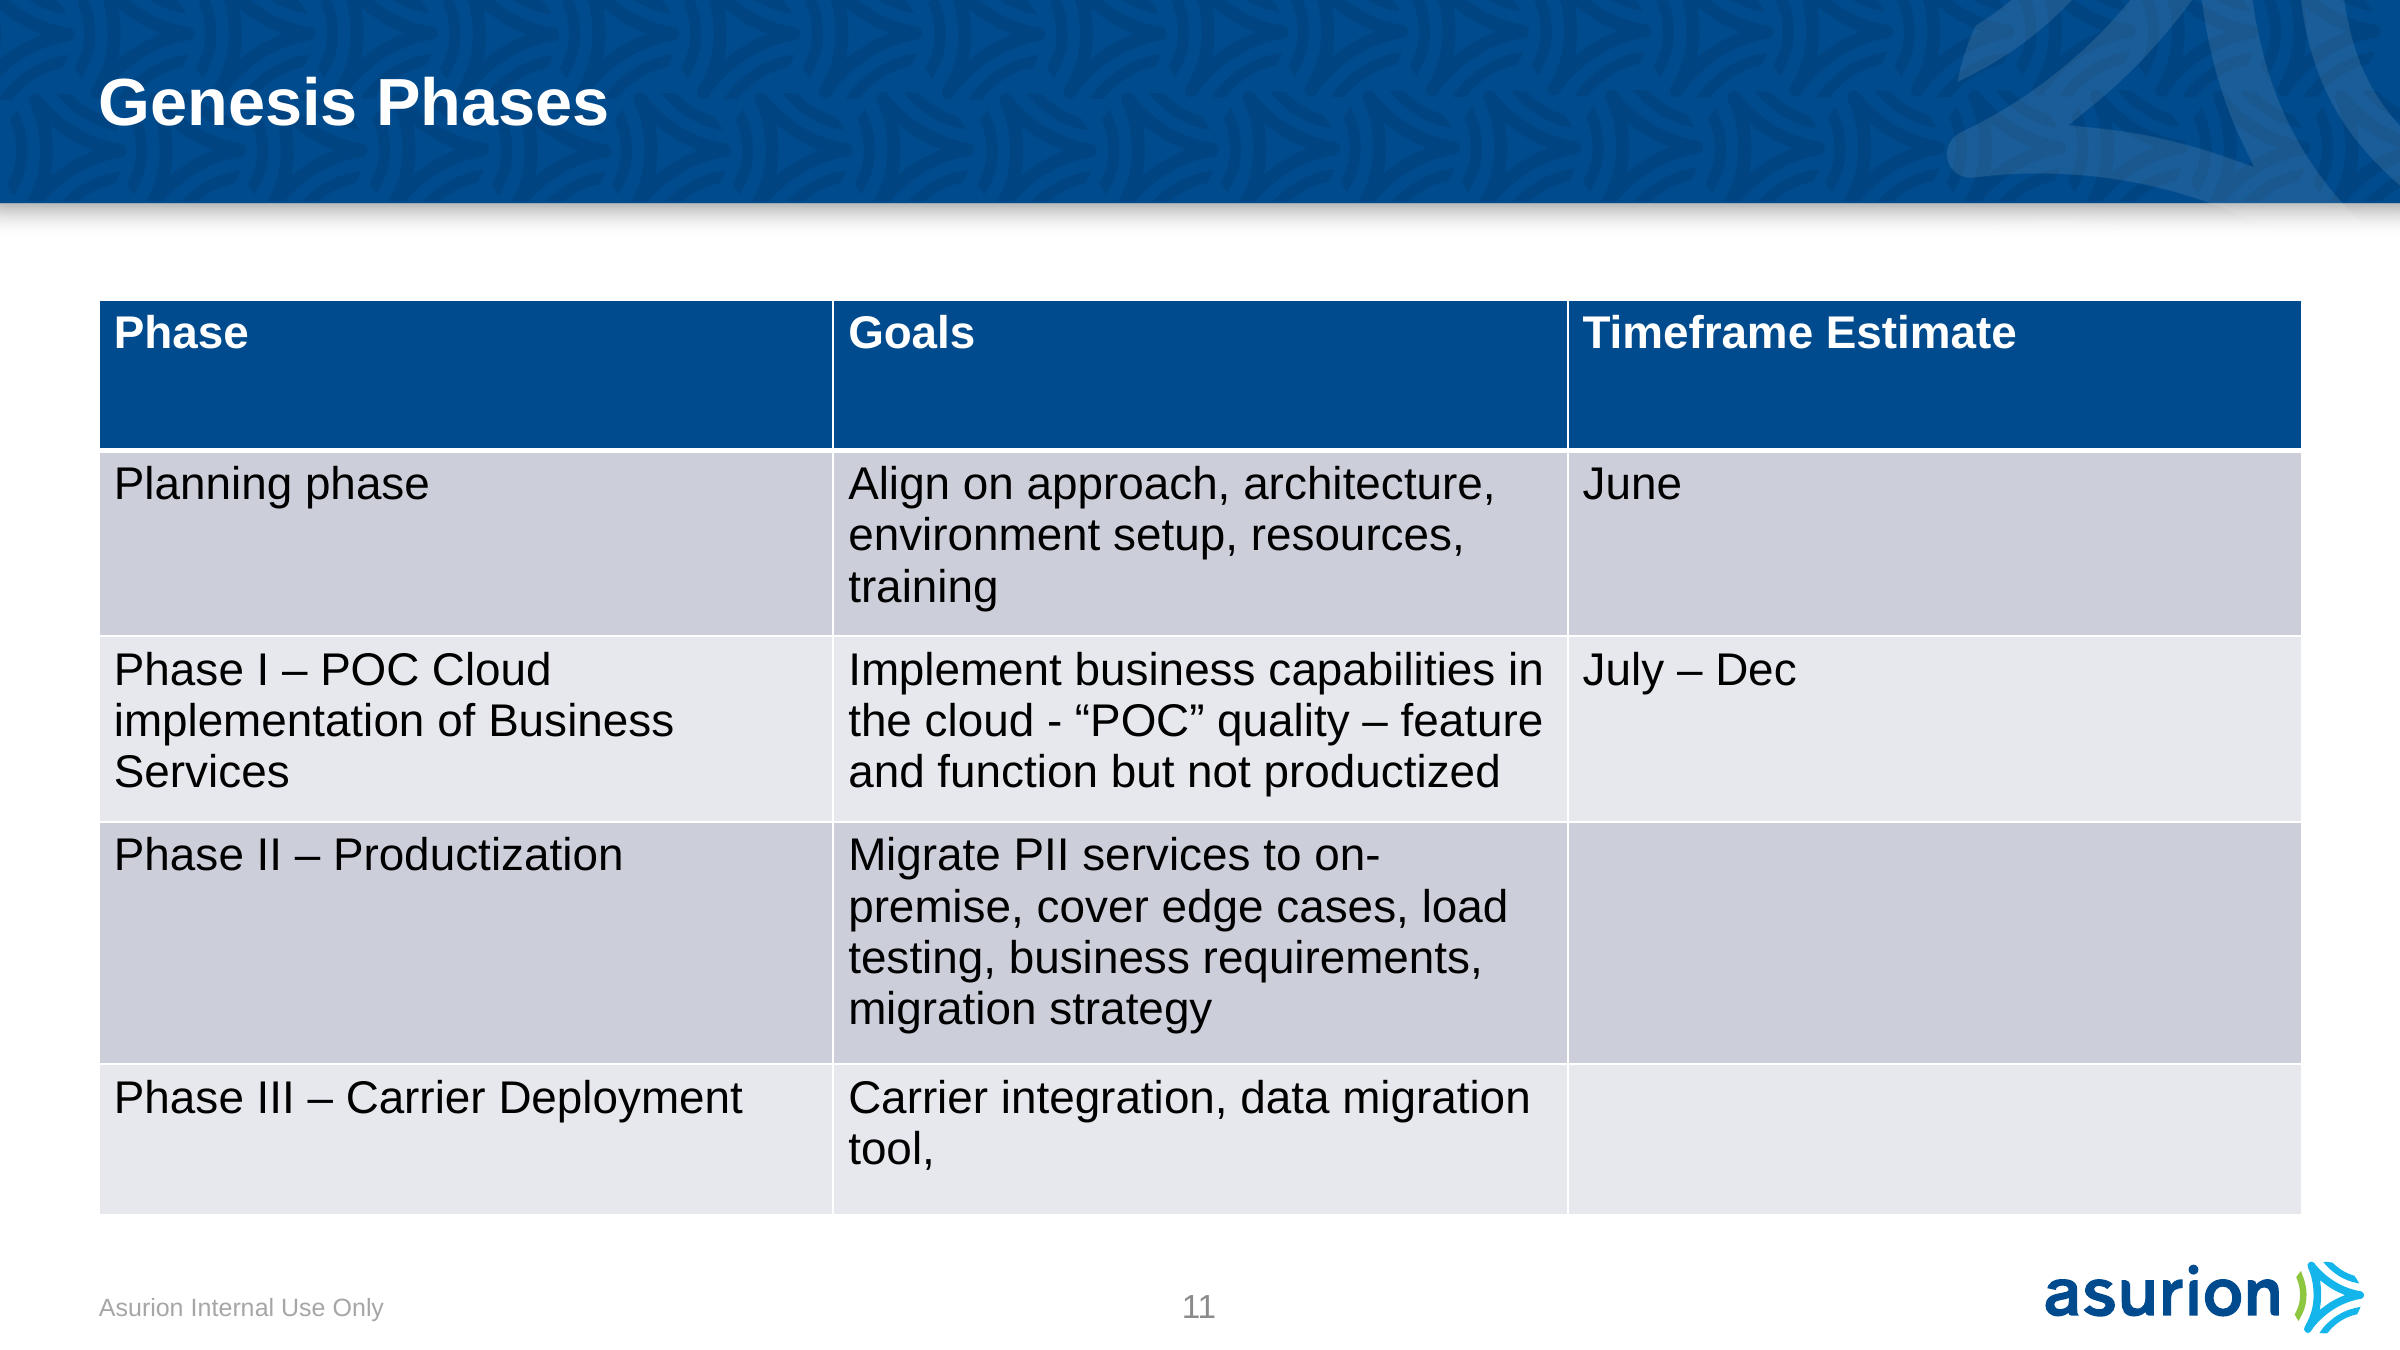

# Genesis Phases
| Phase | Goals | Timeframe Estimate |
| --- | --- | --- |
| Planning phase | Align on approach, architecture, environment setup, resources, training | June |
| Phase I – POC Cloud implementation of Business Services | Implement business capabilities in the cloud - “POC” quality – feature and function but not productized | July – Dec |
| Phase II – Productization | Migrate PII services to on-premise, cover edge cases, load testing, business requirements, migration strategy |  |
| Phase III – Carrier Deployment | Carrier integration, data migration tool, |  |